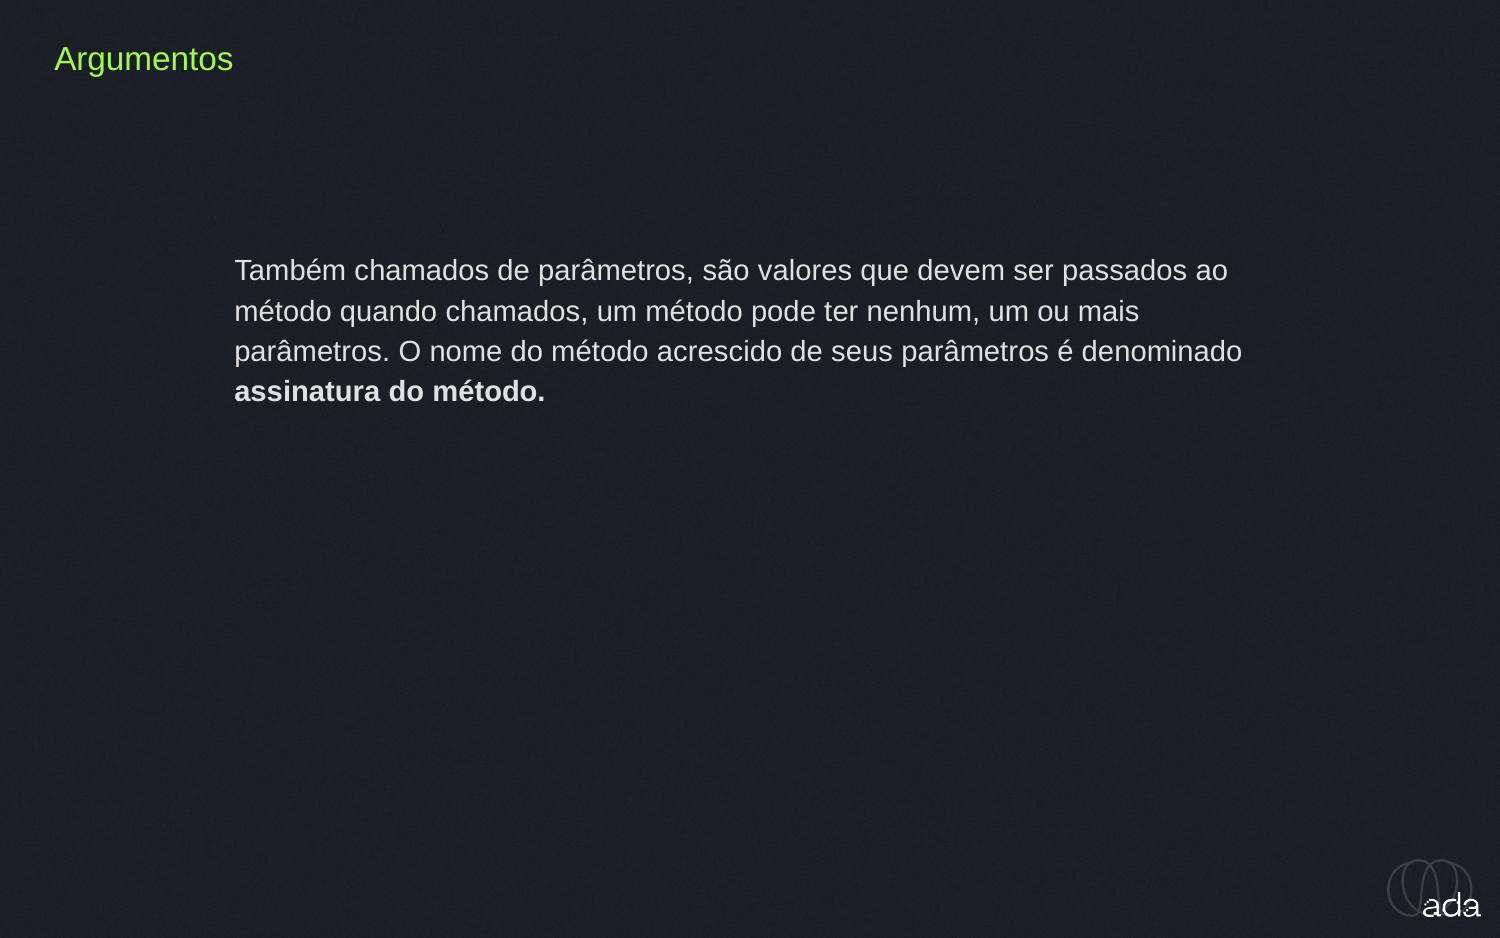

Argumentos

Também chamados de parâmetros, são valores que devem ser passados ao método quando chamados, um método pode ter nenhum, um ou mais parâmetros. O nome do método acrescido de seus parâmetros é denominado assinatura do método.